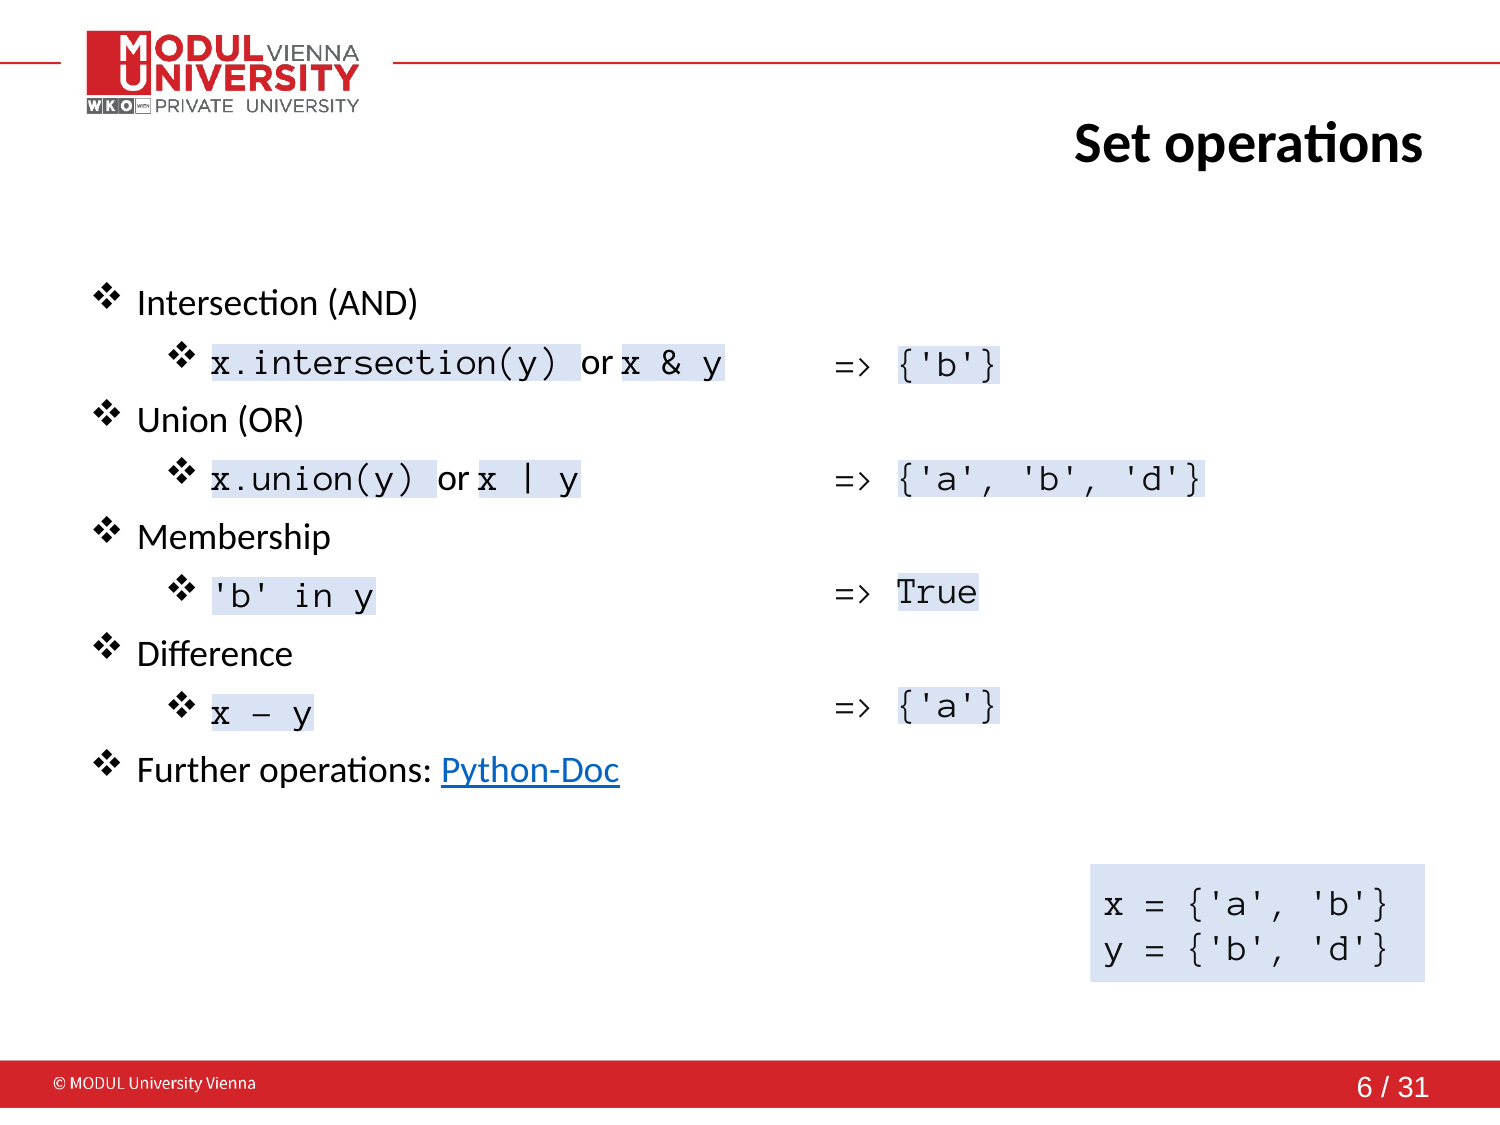

# Set operations
Intersection (AND)
x.intersection(y) or x & y
Union (OR)
x.union(y) or x | y
Membership
'b' in y
Difference
x – y
Further operations: Python-Doc

=> {'b'}

=> {'a', 'b', 'd'}

=> True

=> {'a'}
x = {'a', 'b'}
y = {'b', 'd'}